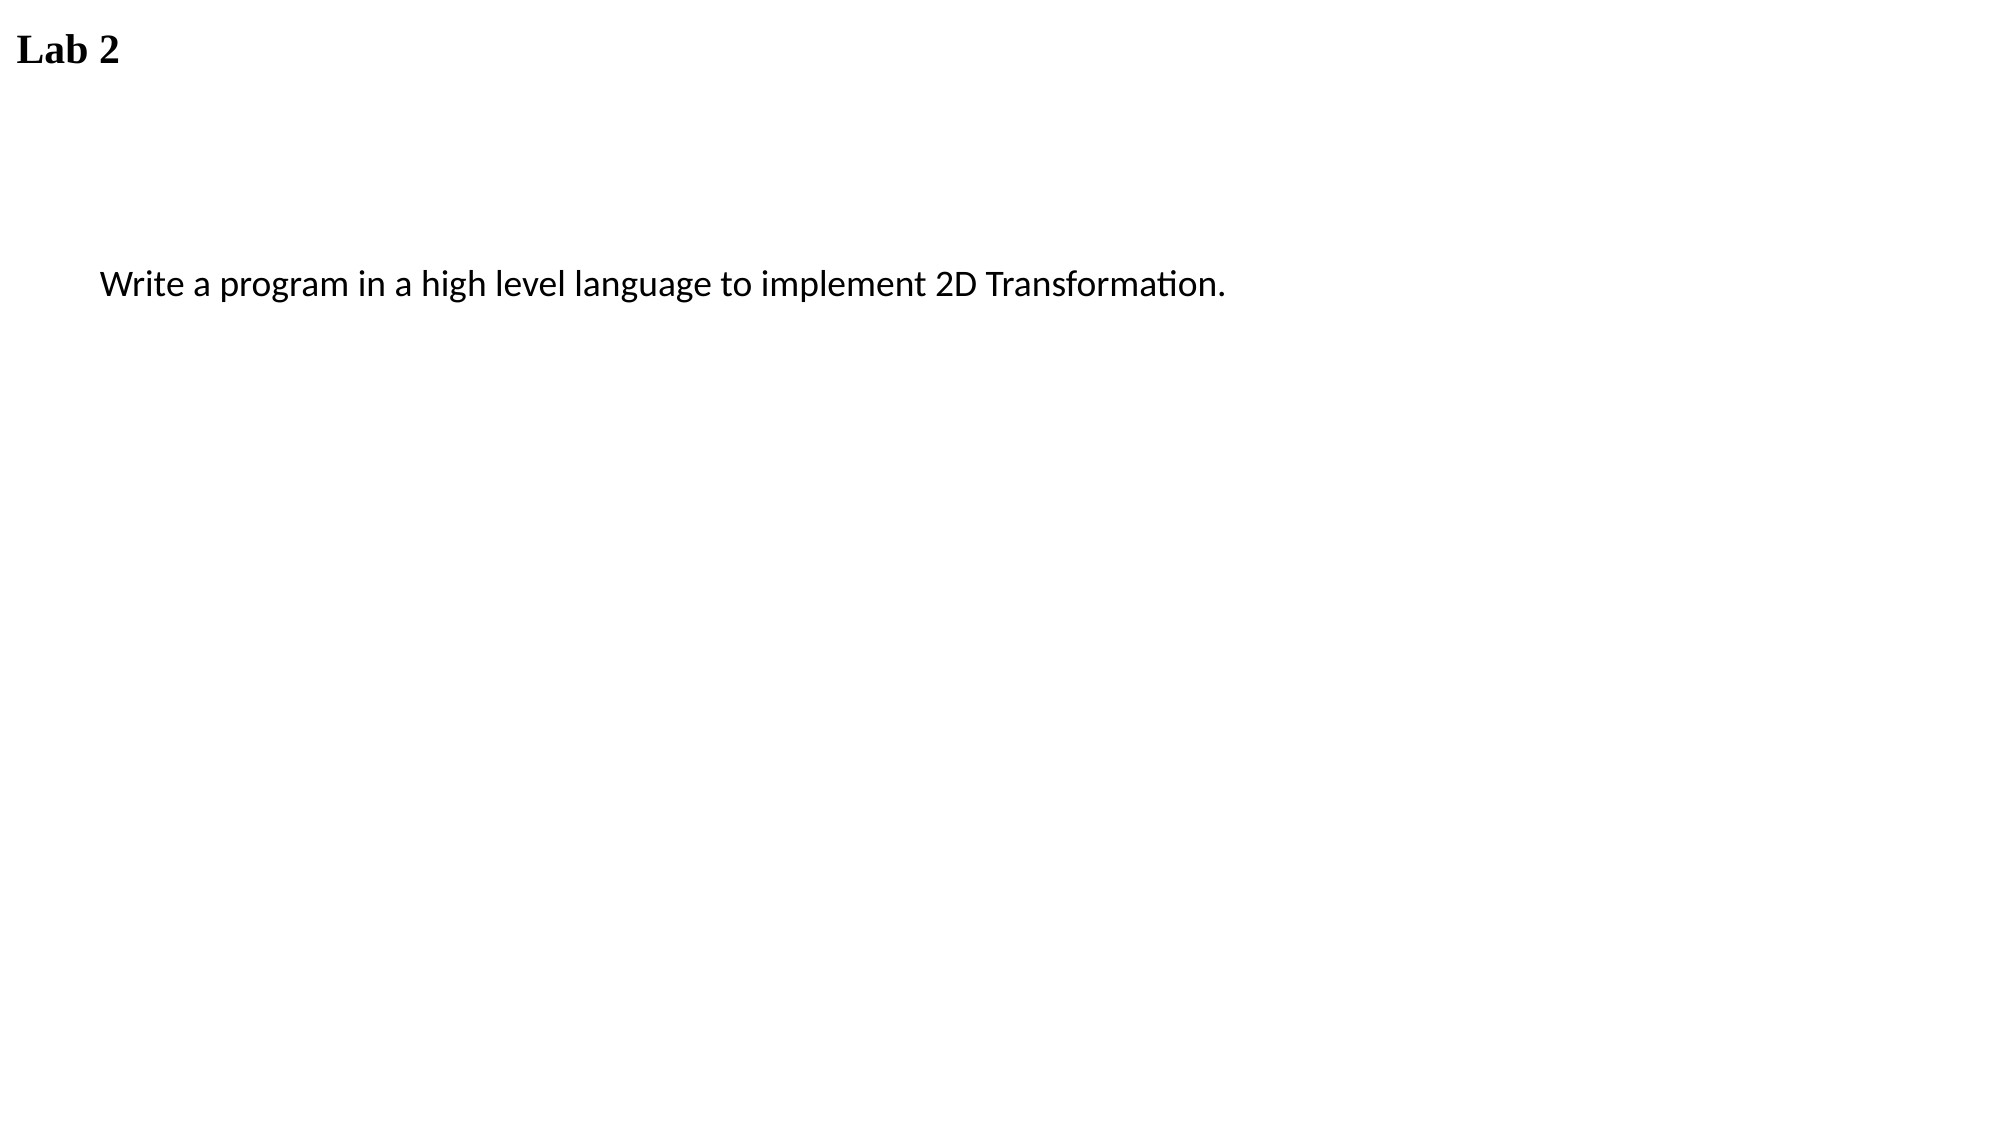

# Lab 2
Write a program in a high level language to implement 2D Transformation.